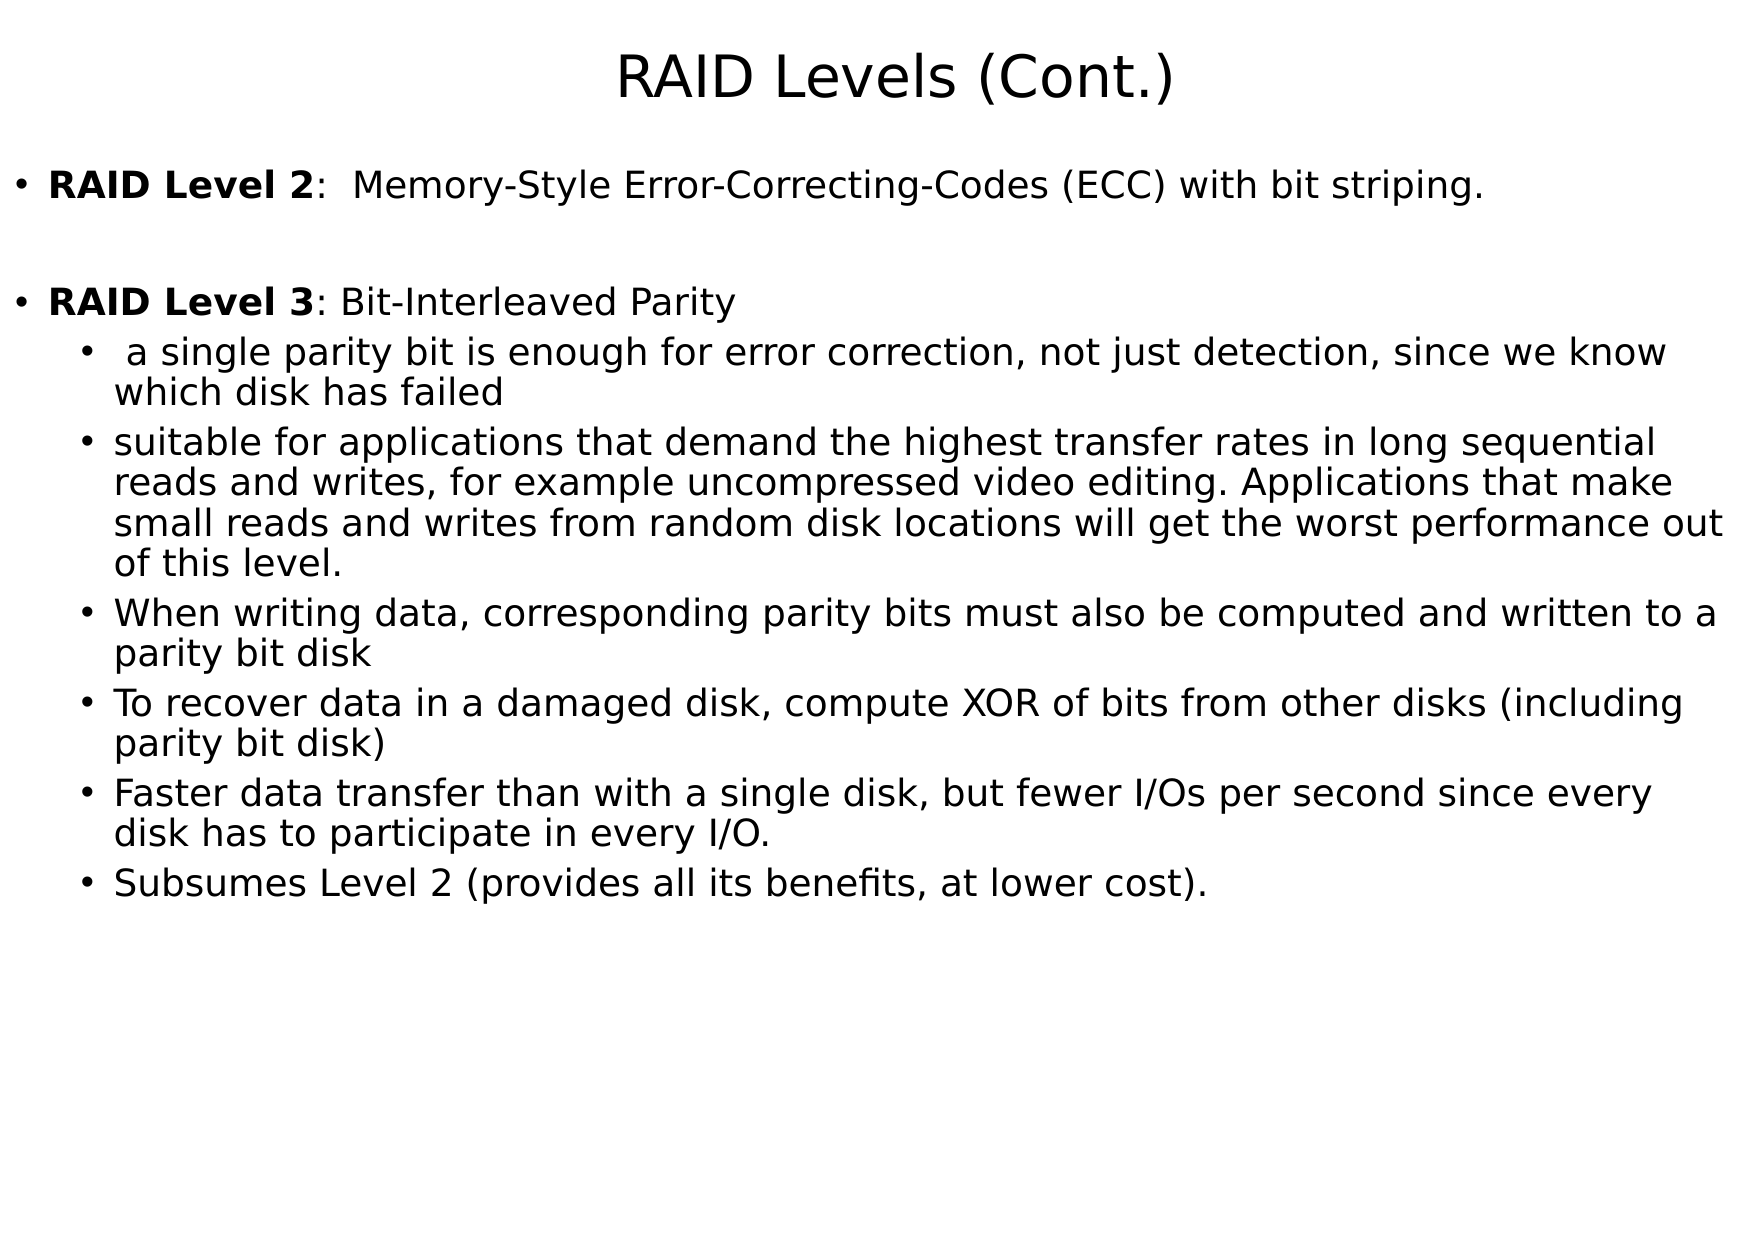

# RAID Levels (Cont.)
RAID Level 2:  Memory-Style Error-Correcting-Codes (ECC) with bit striping.

RAID Level 3: Bit-Interleaved Parity
 a single parity bit is enough for error correction, not just detection, since we know which disk has failed
suitable for applications that demand the highest transfer rates in long sequential reads and writes, for example uncompressed video editing. Applications that make small reads and writes from random disk locations will get the worst performance out of this level.
When writing data, corresponding parity bits must also be computed and written to a parity bit disk
To recover data in a damaged disk, compute XOR of bits from other disks (including parity bit disk)
Faster data transfer than with a single disk, but fewer I/Os per second since every disk has to participate in every I/O.
Subsumes Level 2 (provides all its benefits, at lower cost).